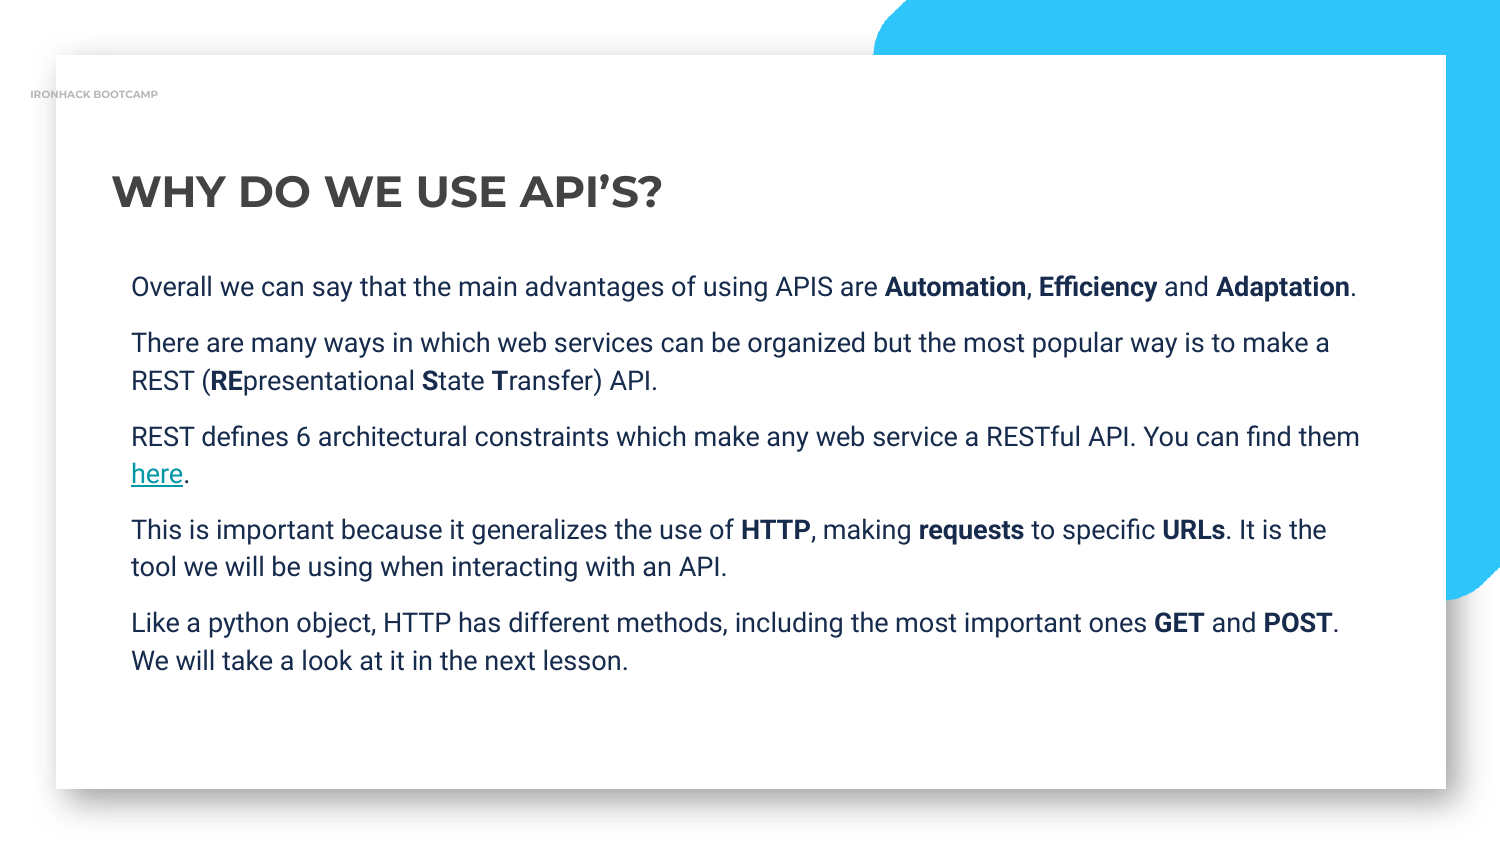

IRONHACK BOOTCAMP
WHY DO WE USE API’S?
Overall we can say that the main advantages of using APIS are Automation, Efficiency and Adaptation.
There are many ways in which web services can be organized but the most popular way is to make a REST (REpresentational State Transfer) API.
REST defines 6 architectural constraints which make any web service a RESTful API. You can find them here.
This is important because it generalizes the use of HTTP, making requests to specific URLs. It is the tool we will be using when interacting with an API.
Like a python object, HTTP has different methods, including the most important ones GET and POST. We will take a look at it in the next lesson.